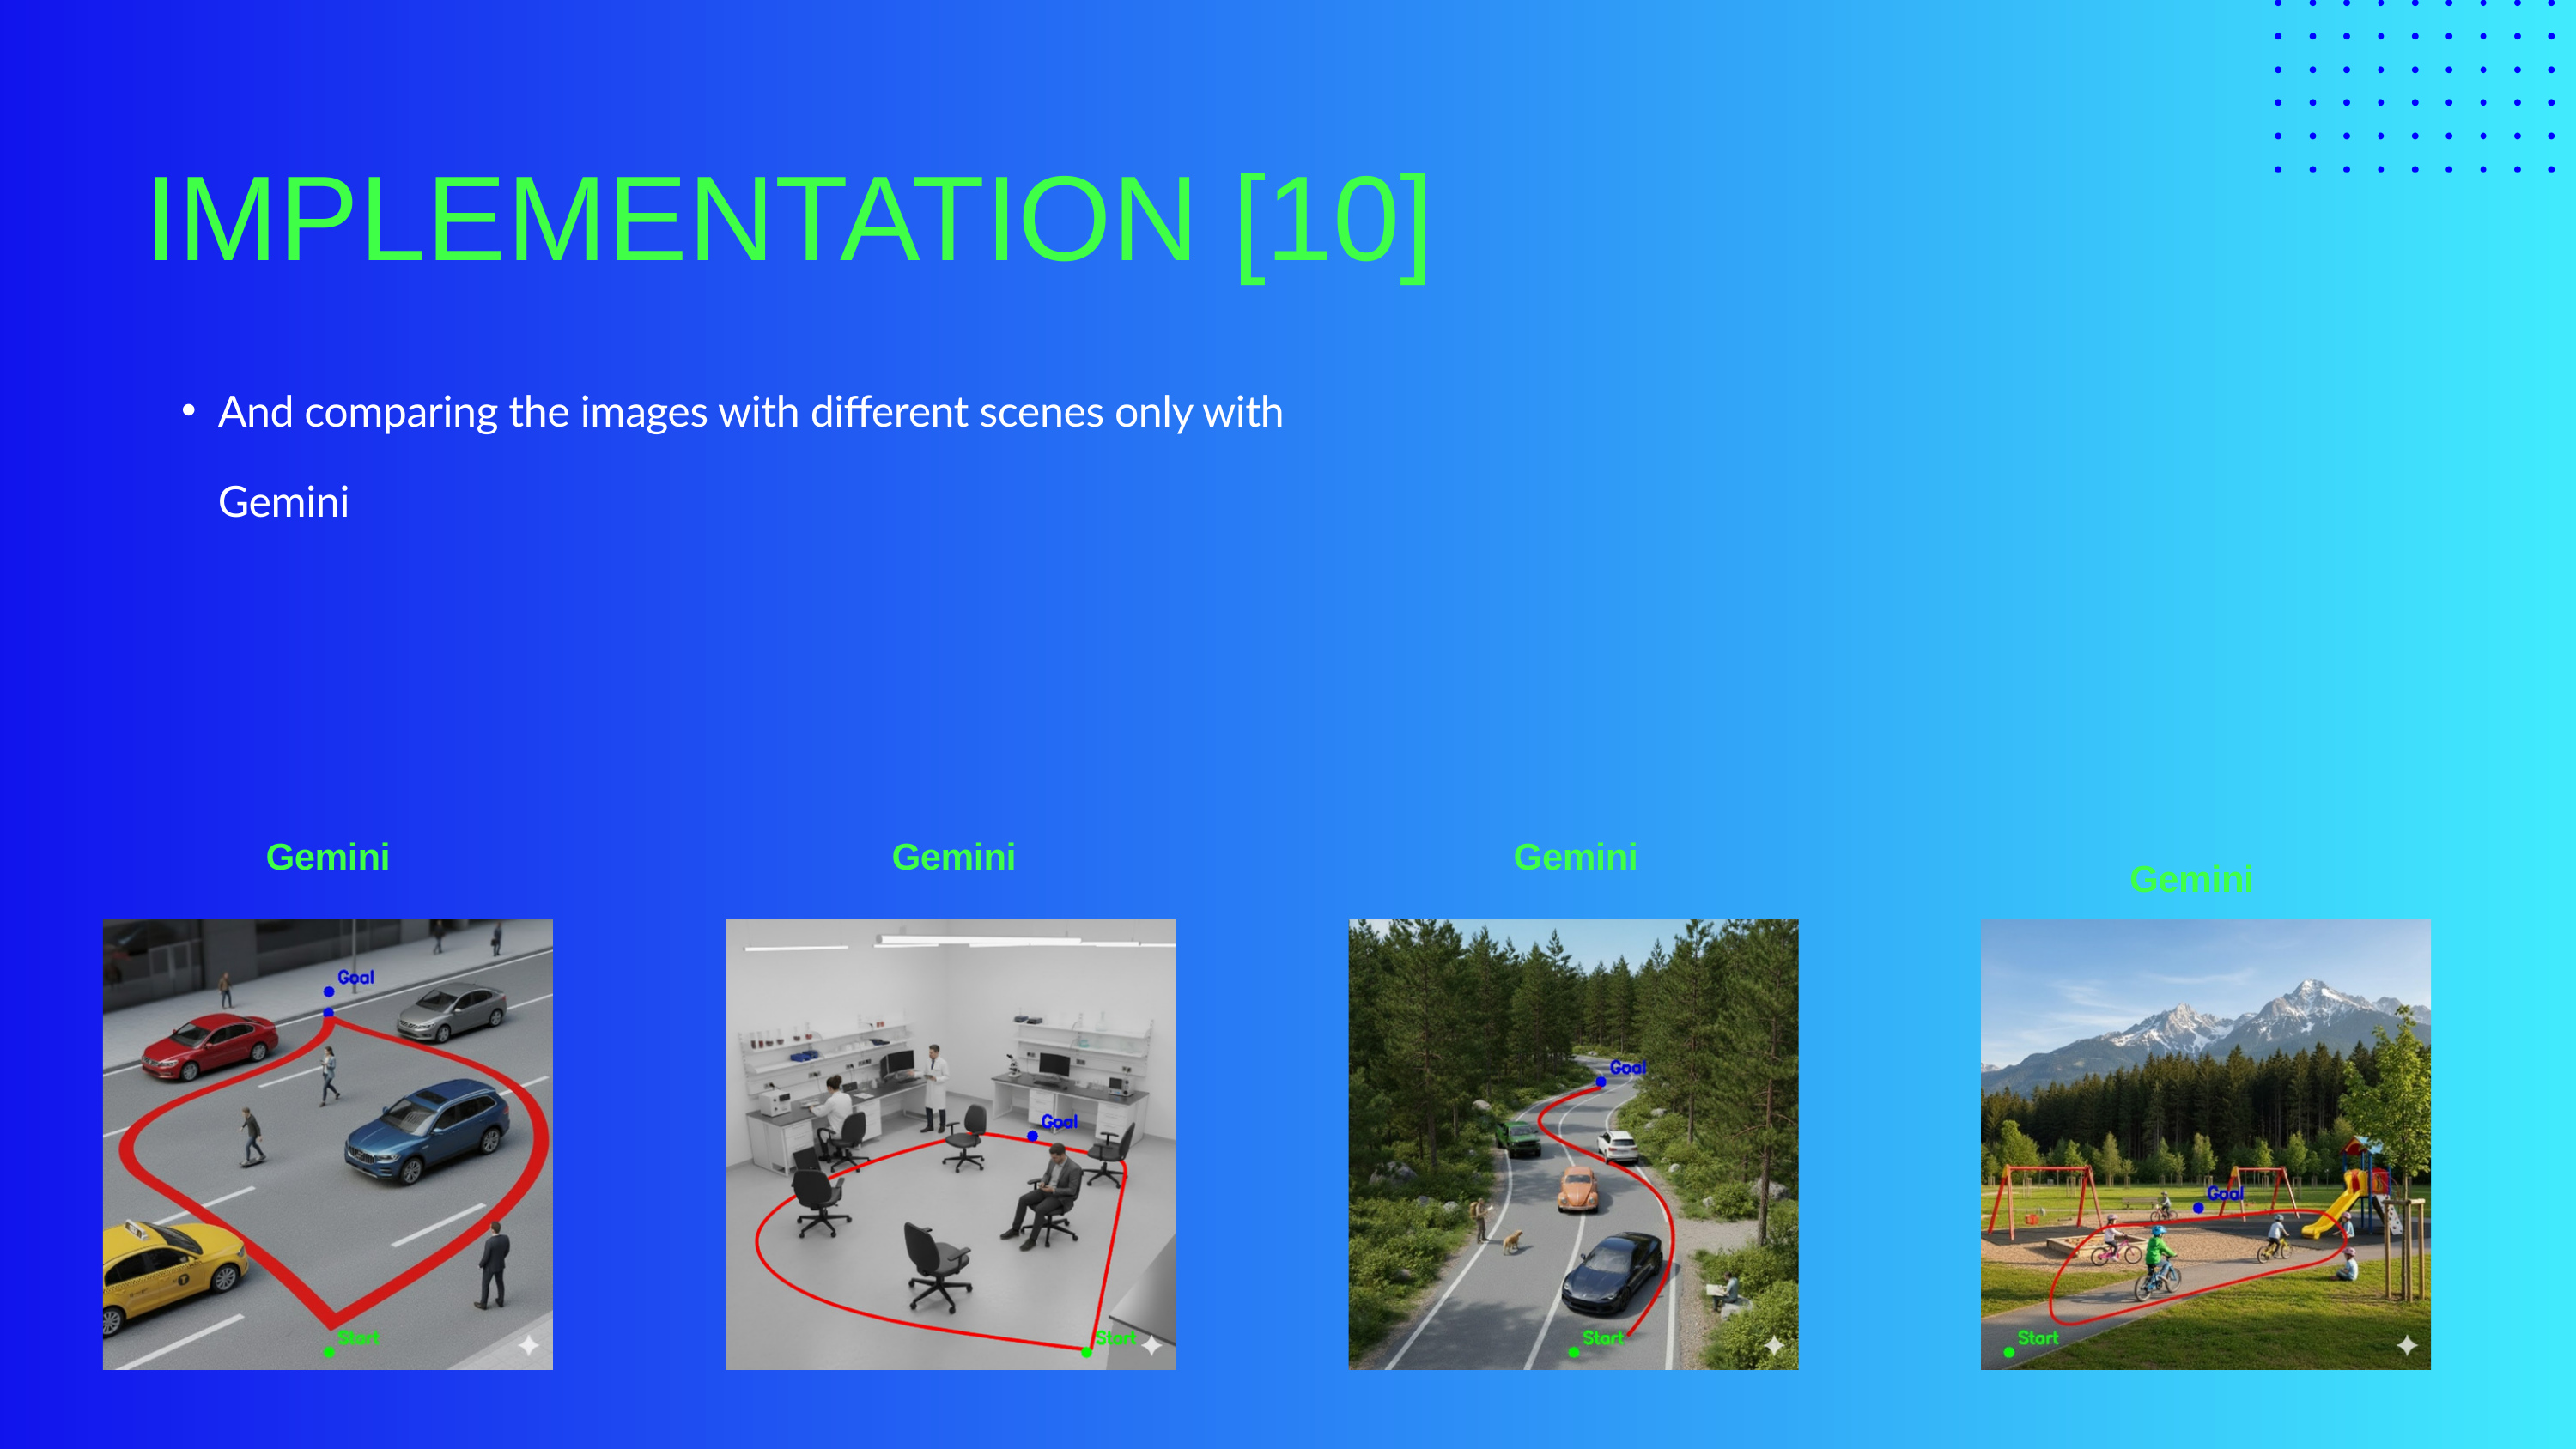

IMPLEMENTATION [10]
And comparing the images with different scenes only with Gemini
Gemini
Gemini
Gemini
Gemini